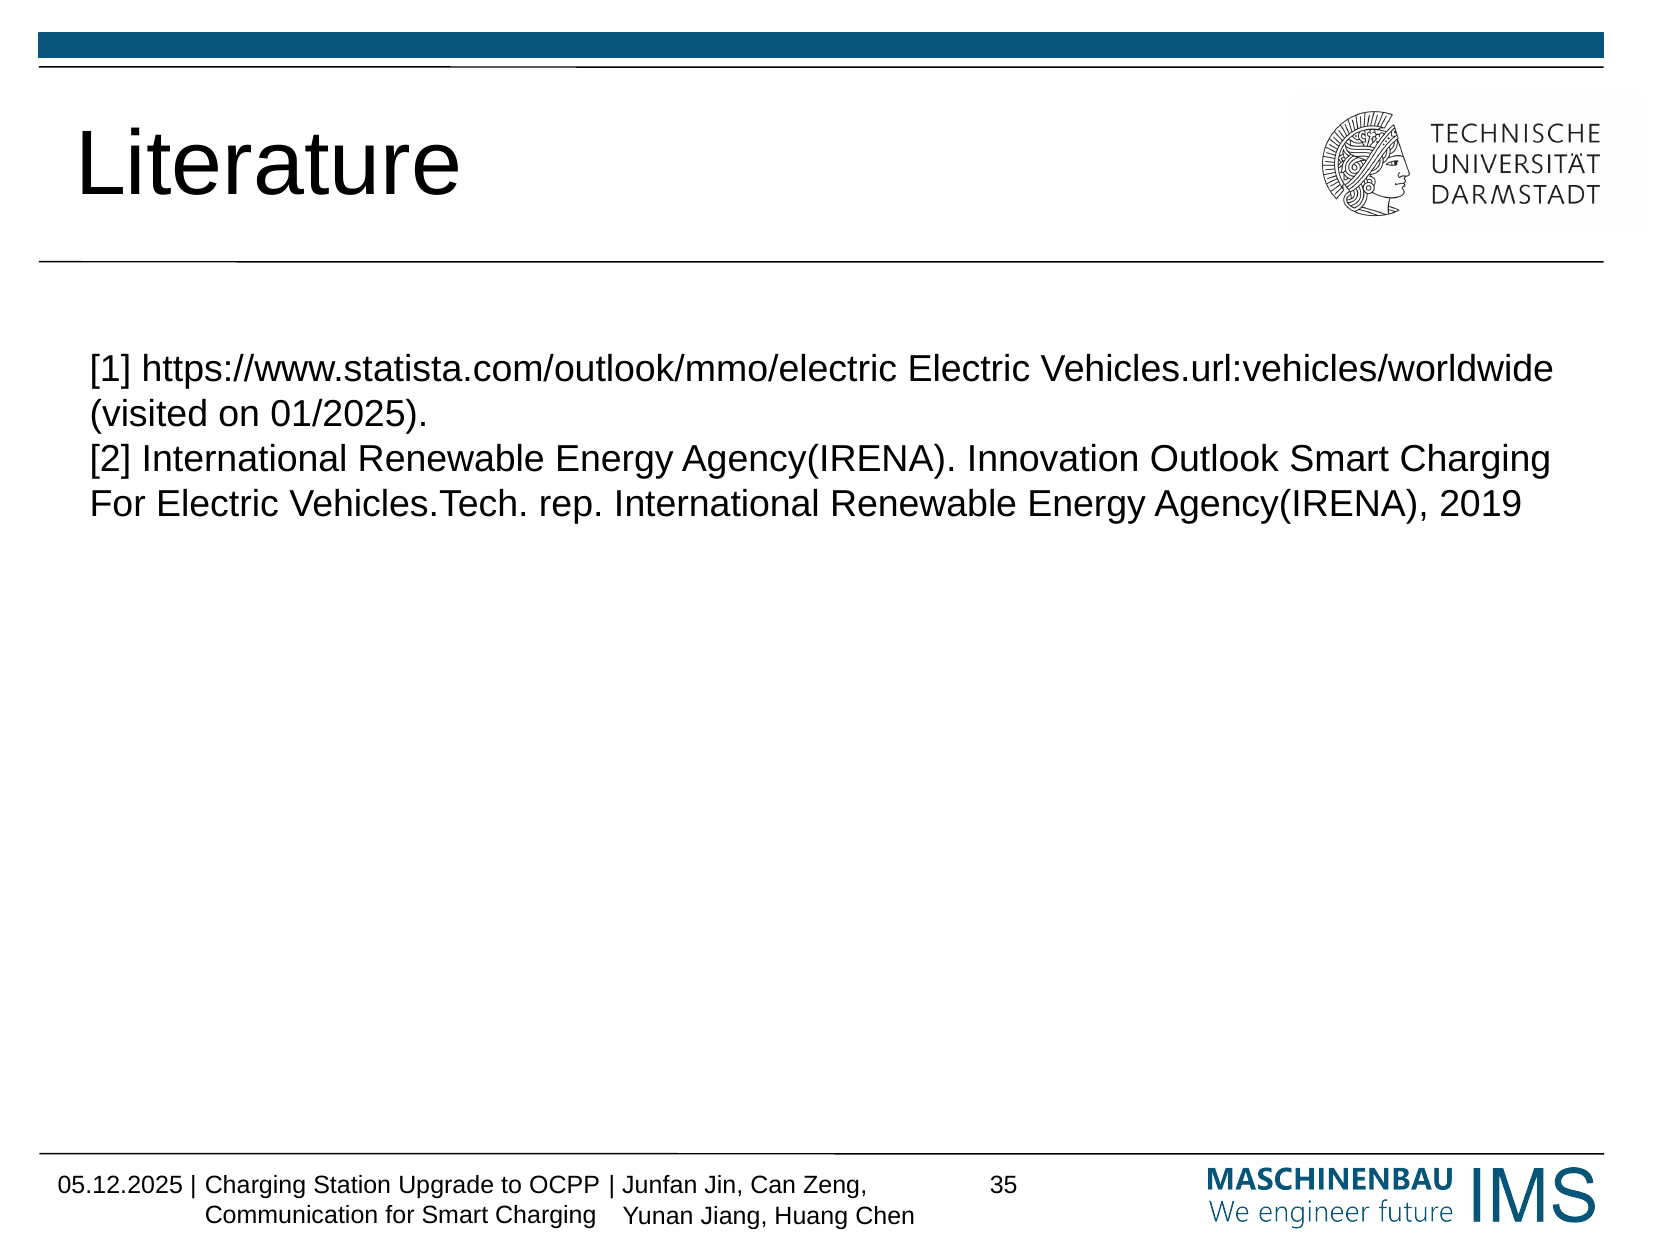

# Literature
[1] https://www.statista.com/outlook/mmo/electric Electric Vehicles.url:vehicles/worldwide
(visited on 01/2025).
[2] International Renewable Energy Agency(IRENA). Innovation Outlook Smart Charging For Electric Vehicles.Tech. rep. International Renewable Energy Agency(IRENA), 2019